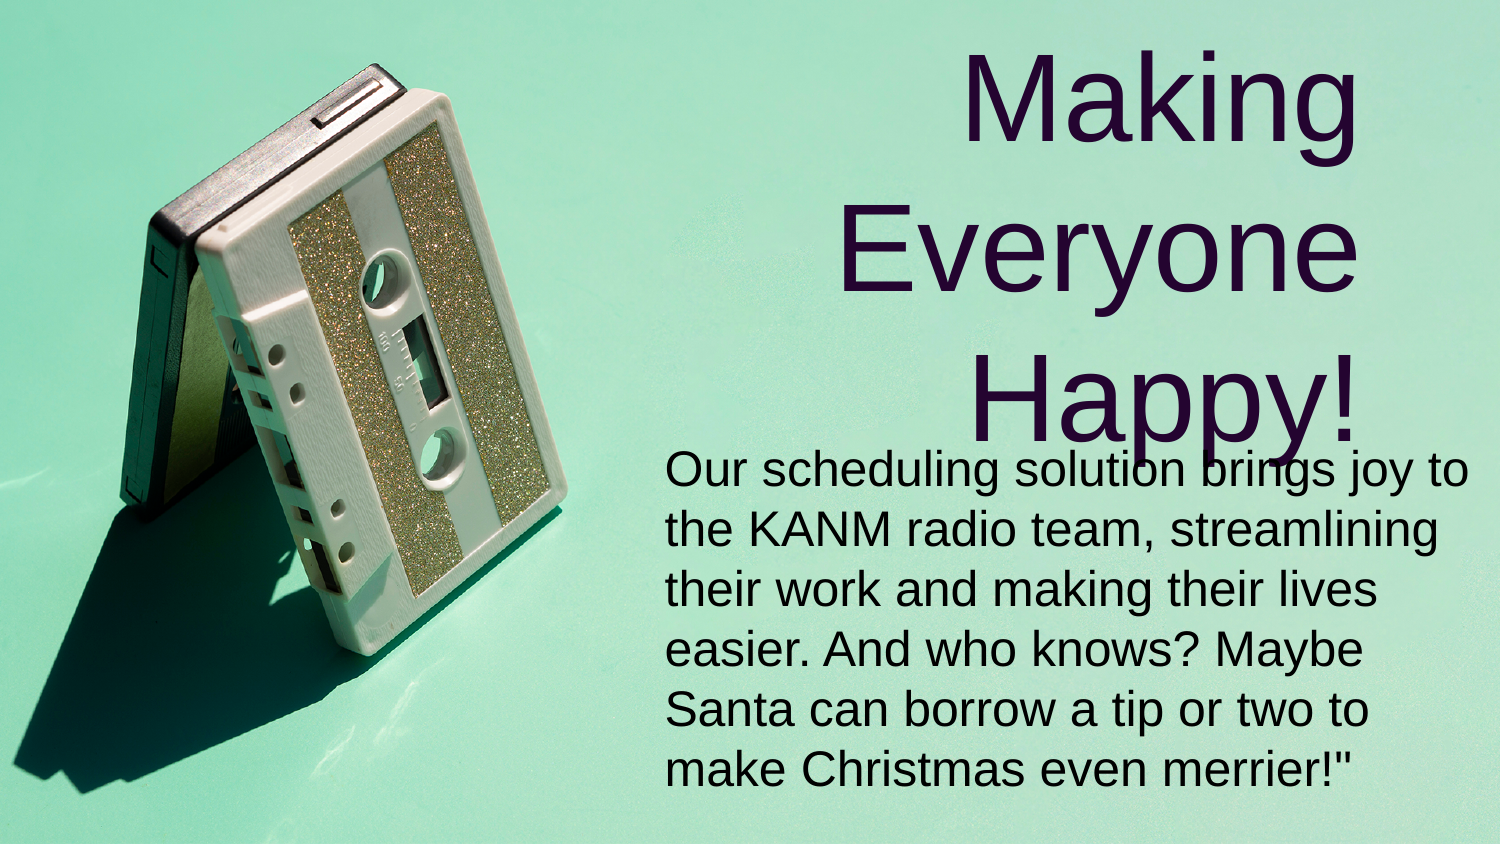

# Making Everyone Happy!
Our scheduling solution brings joy to the KANM radio team, streamlining their work and making their lives easier. And who knows? Maybe Santa can borrow a tip or two to make Christmas even merrier!"